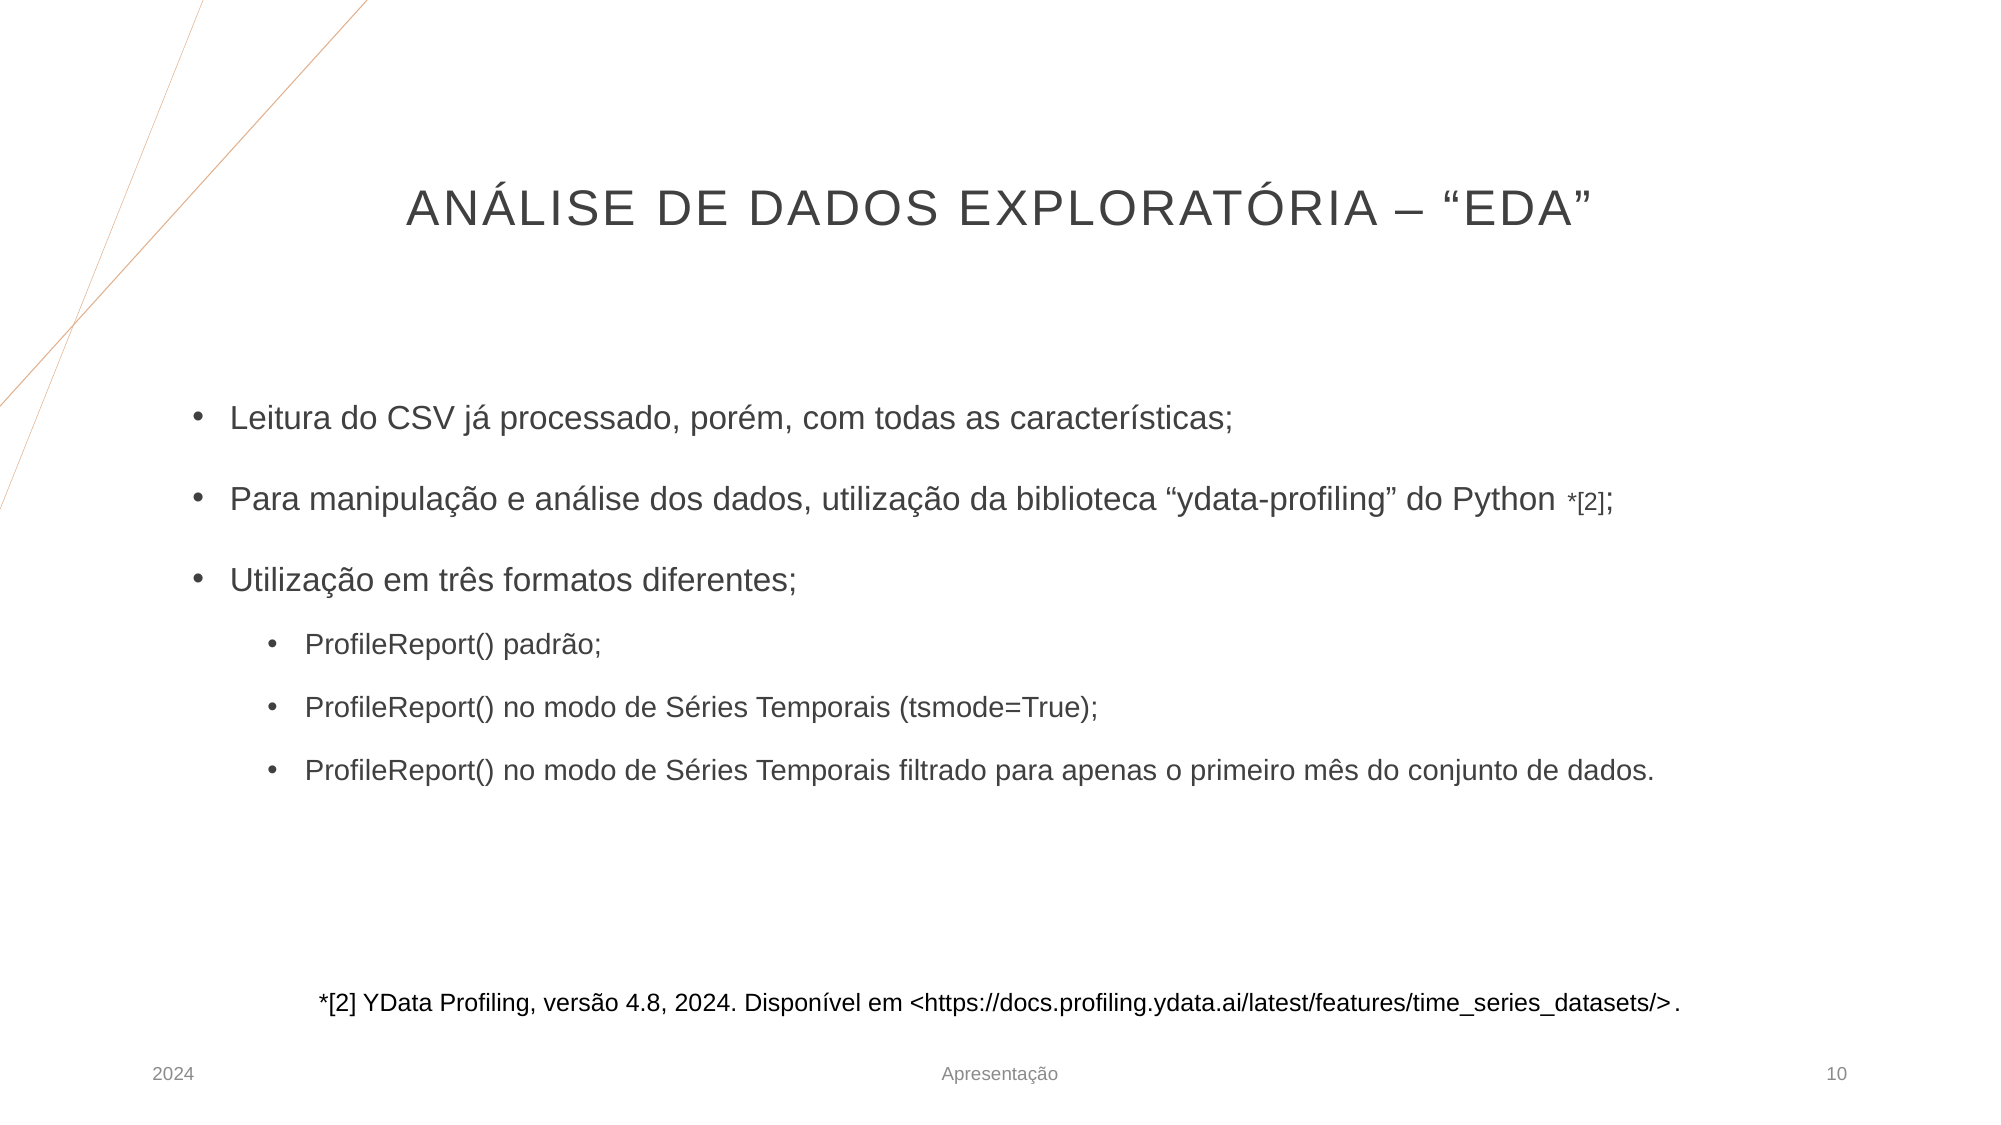

# ANÁLISE DE DADOS EXPLORATÓRIA – “EDA”
Leitura do CSV já processado, porém, com todas as características;
Para manipulação e análise dos dados, utilização da biblioteca “ydata-profiling” do Python *[2];
Utilização em três formatos diferentes;
ProfileReport() padrão;
ProfileReport() no modo de Séries Temporais (tsmode=True);
ProfileReport() no modo de Séries Temporais filtrado para apenas o primeiro mês do conjunto de dados.
*[2] YData Profiling, versão 4.8, 2024. Disponível em <https://docs.profiling.ydata.ai/latest/features/time_series_datasets/>.
2024
Apresentação
10